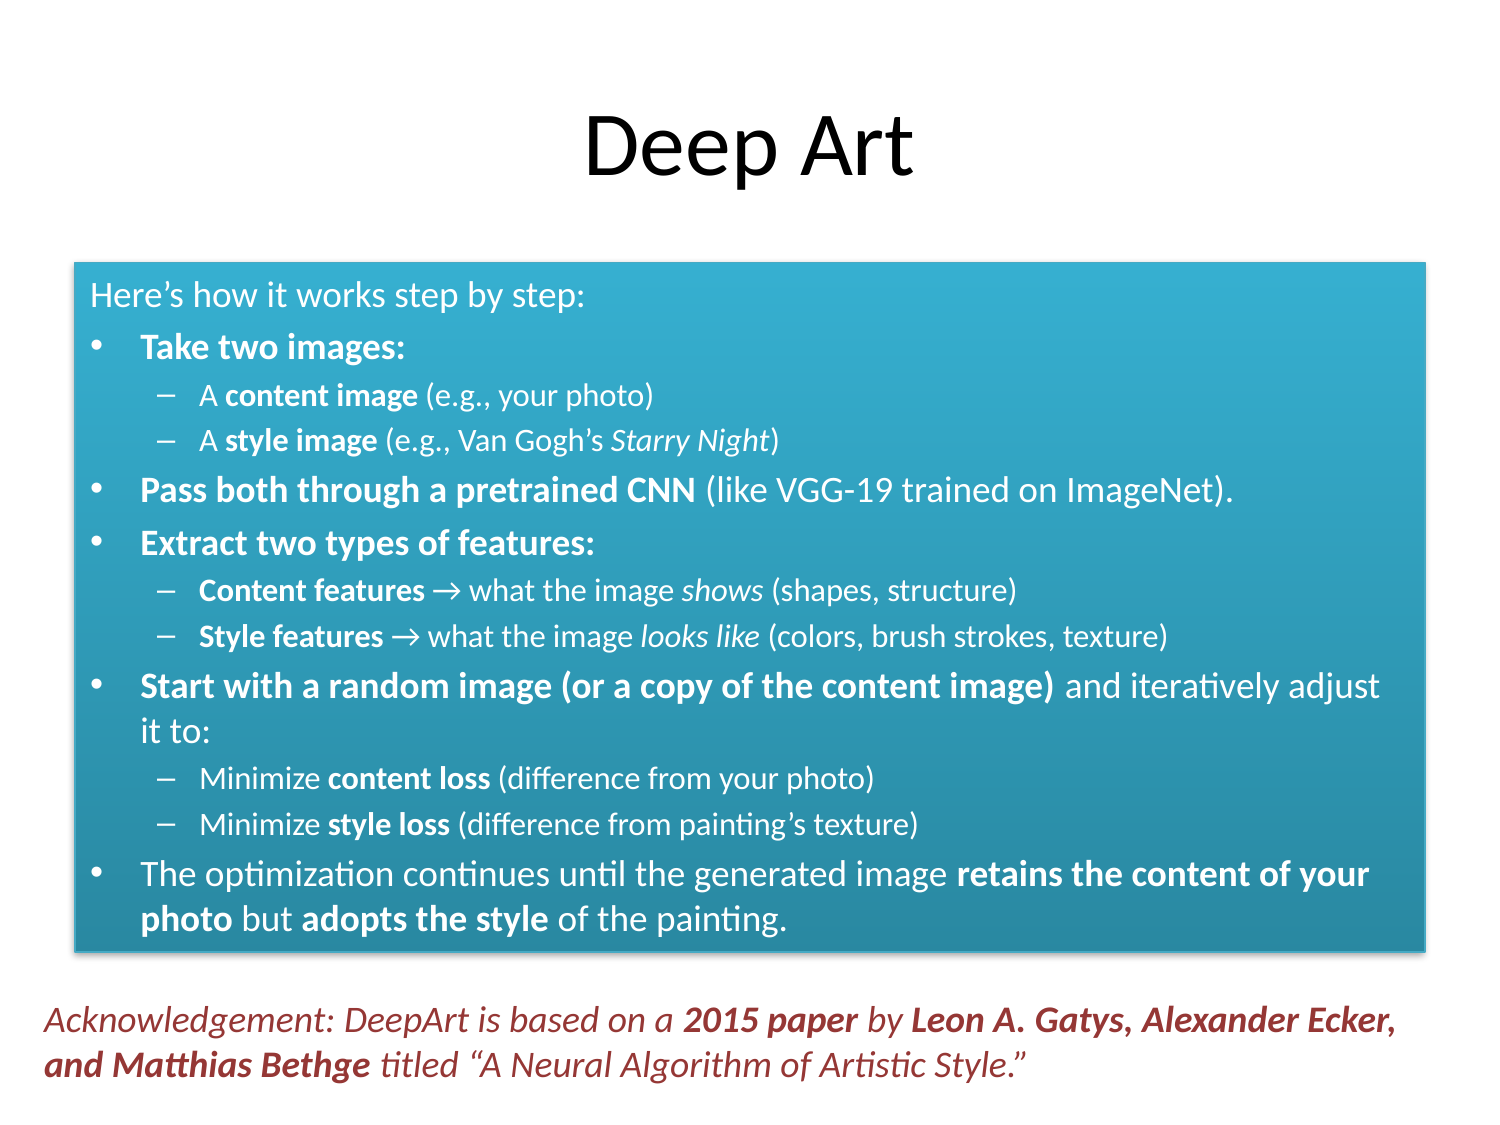

# Deep Art
Here’s how it works step by step:
Take two images:
A content image (e.g., your photo)
A style image (e.g., Van Gogh’s Starry Night)
Pass both through a pretrained CNN (like VGG-19 trained on ImageNet).
Extract two types of features:
Content features → what the image shows (shapes, structure)
Style features → what the image looks like (colors, brush strokes, texture)
Start with a random image (or a copy of the content image) and iteratively adjust it to:
Minimize content loss (difference from your photo)
Minimize style loss (difference from painting’s texture)
The optimization continues until the generated image retains the content of your photo but adopts the style of the painting.

Acknowledgement: DeepArt is based on a 2015 paper by Leon A. Gatys, Alexander Ecker, and Matthias Bethge titled “A Neural Algorithm of Artistic Style.”